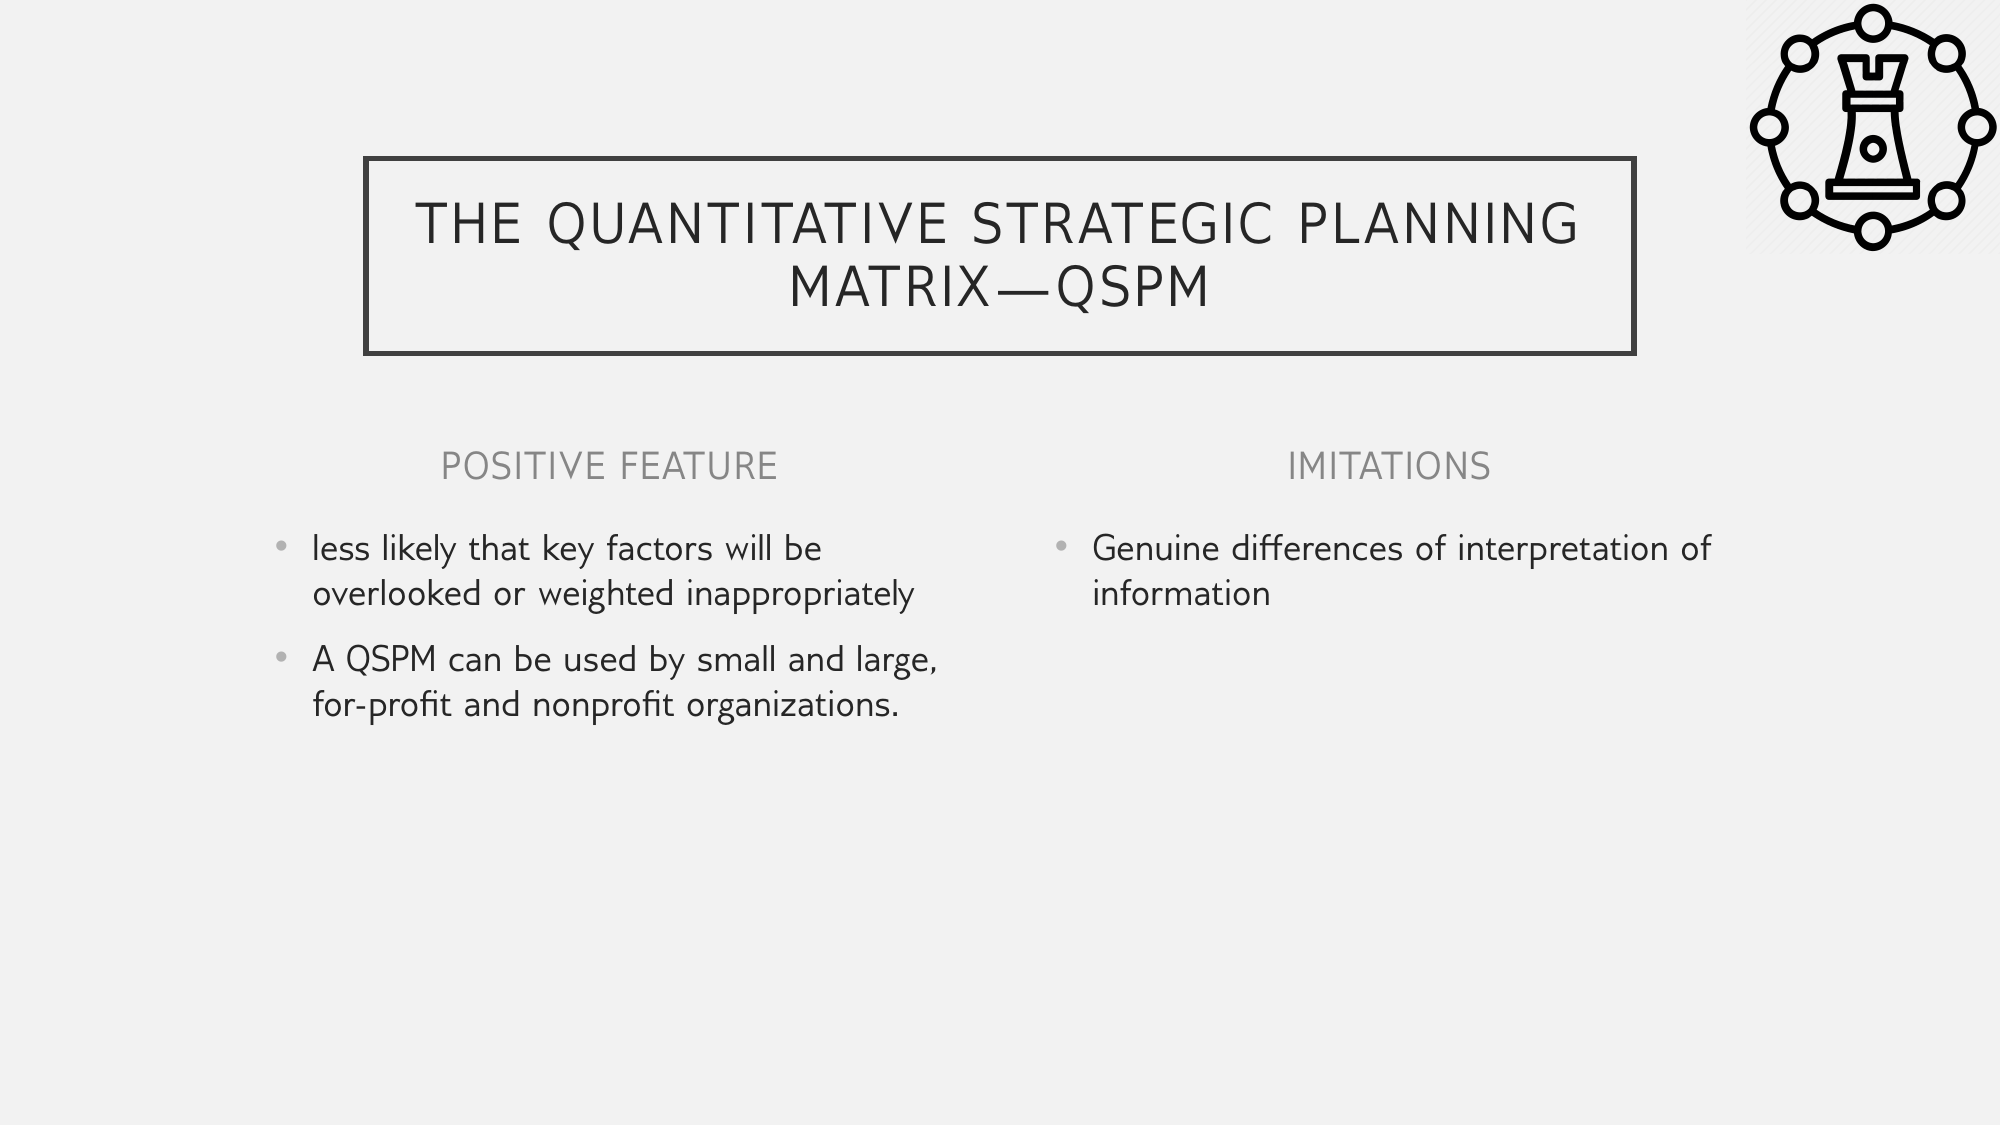

# The Quantitative Strategic Planning Matrix—QSPM
positive feature
imitations
less likely that key factors will be overlooked or weighted inappropriately
A QSPM can be used by small and large, for-profit and nonprofit organizations.
Genuine differences of interpretation of information